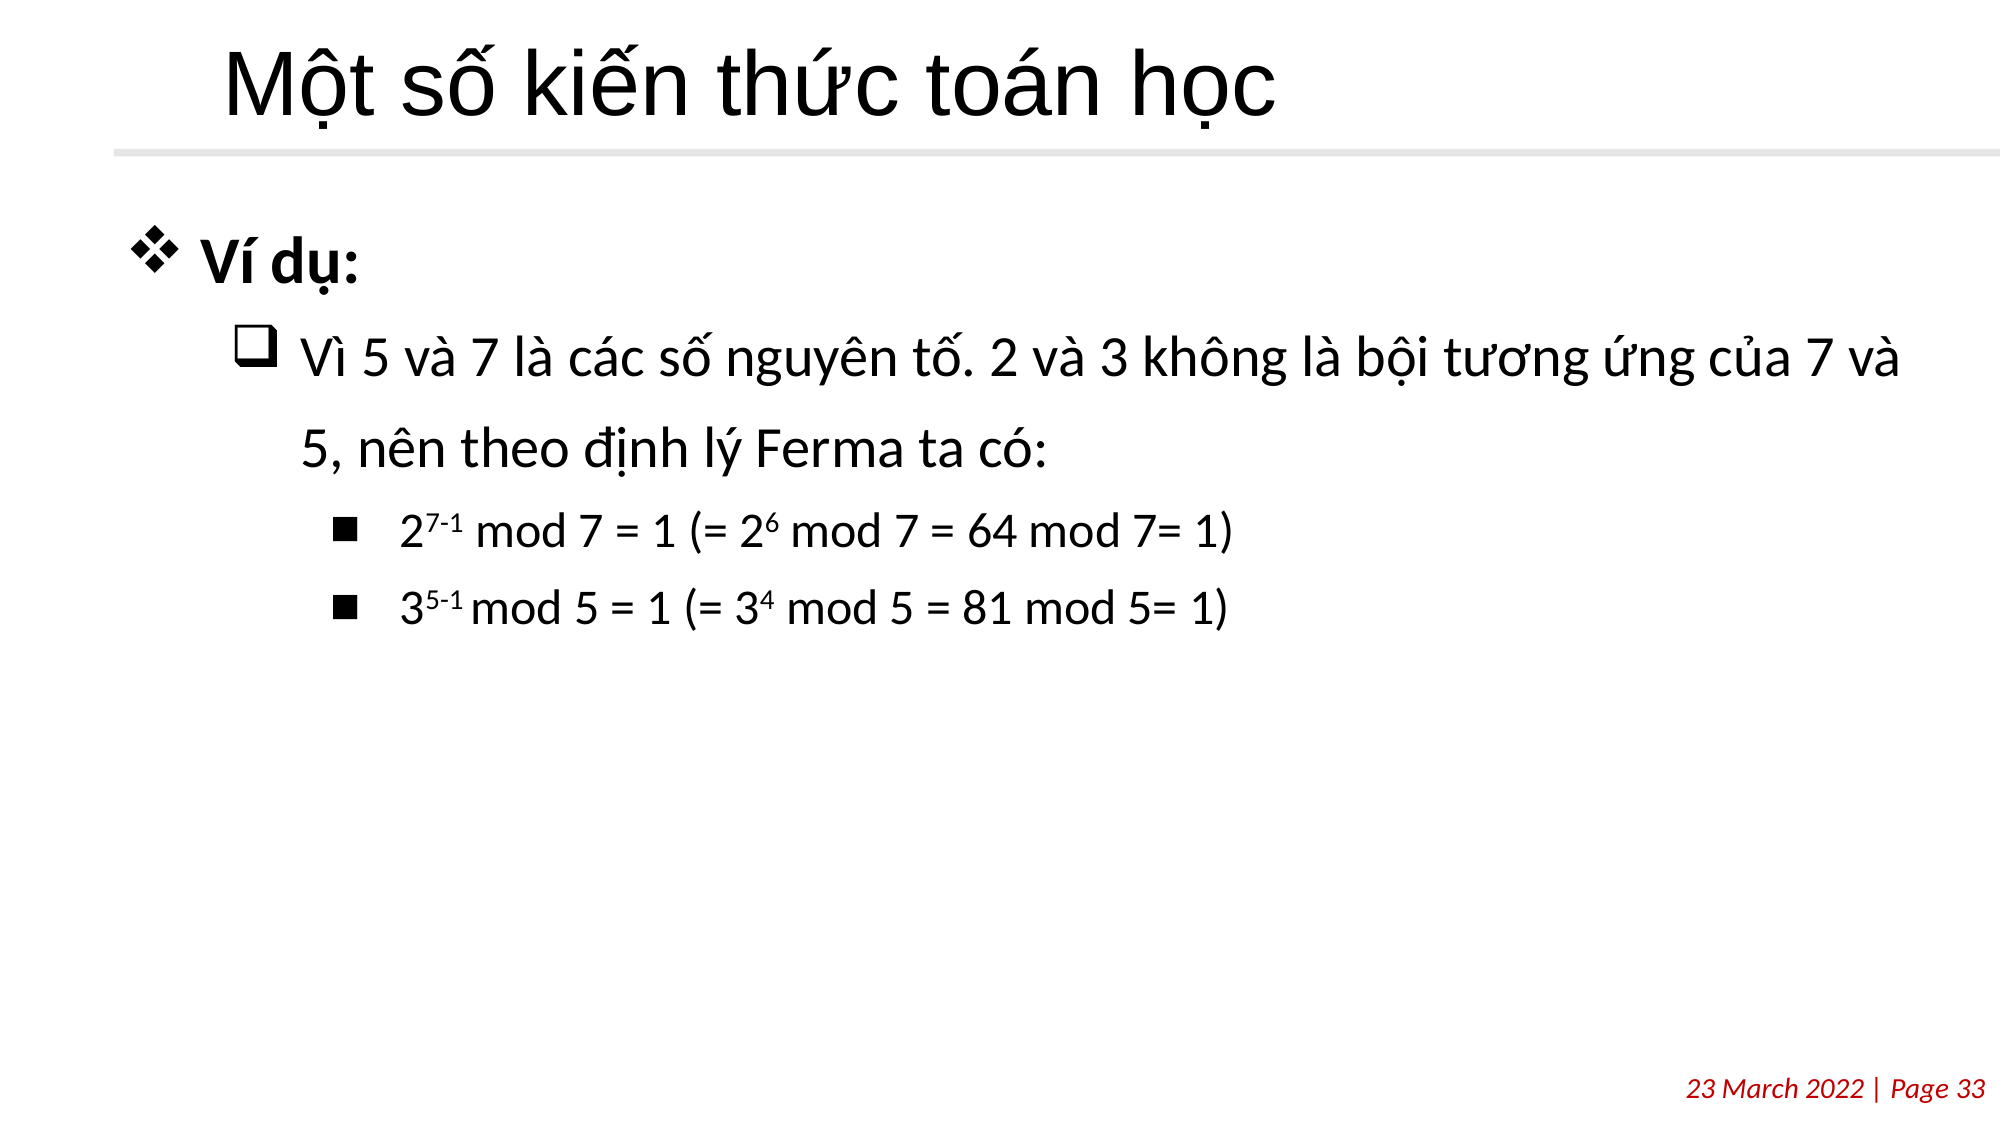

# Một số kiến thức toán học
Ví dụ:
Vì 5 và 7 là các số nguyên tố. 2 và 3 không là bội tương ứng của 7 và 5, nên theo định lý Ferma ta có:
27-1 mod 7 = 1 (= 26 mod 7 = 64 mod 7= 1)
35-1 mod 5 = 1 (= 34 mod 5 = 81 mod 5= 1)